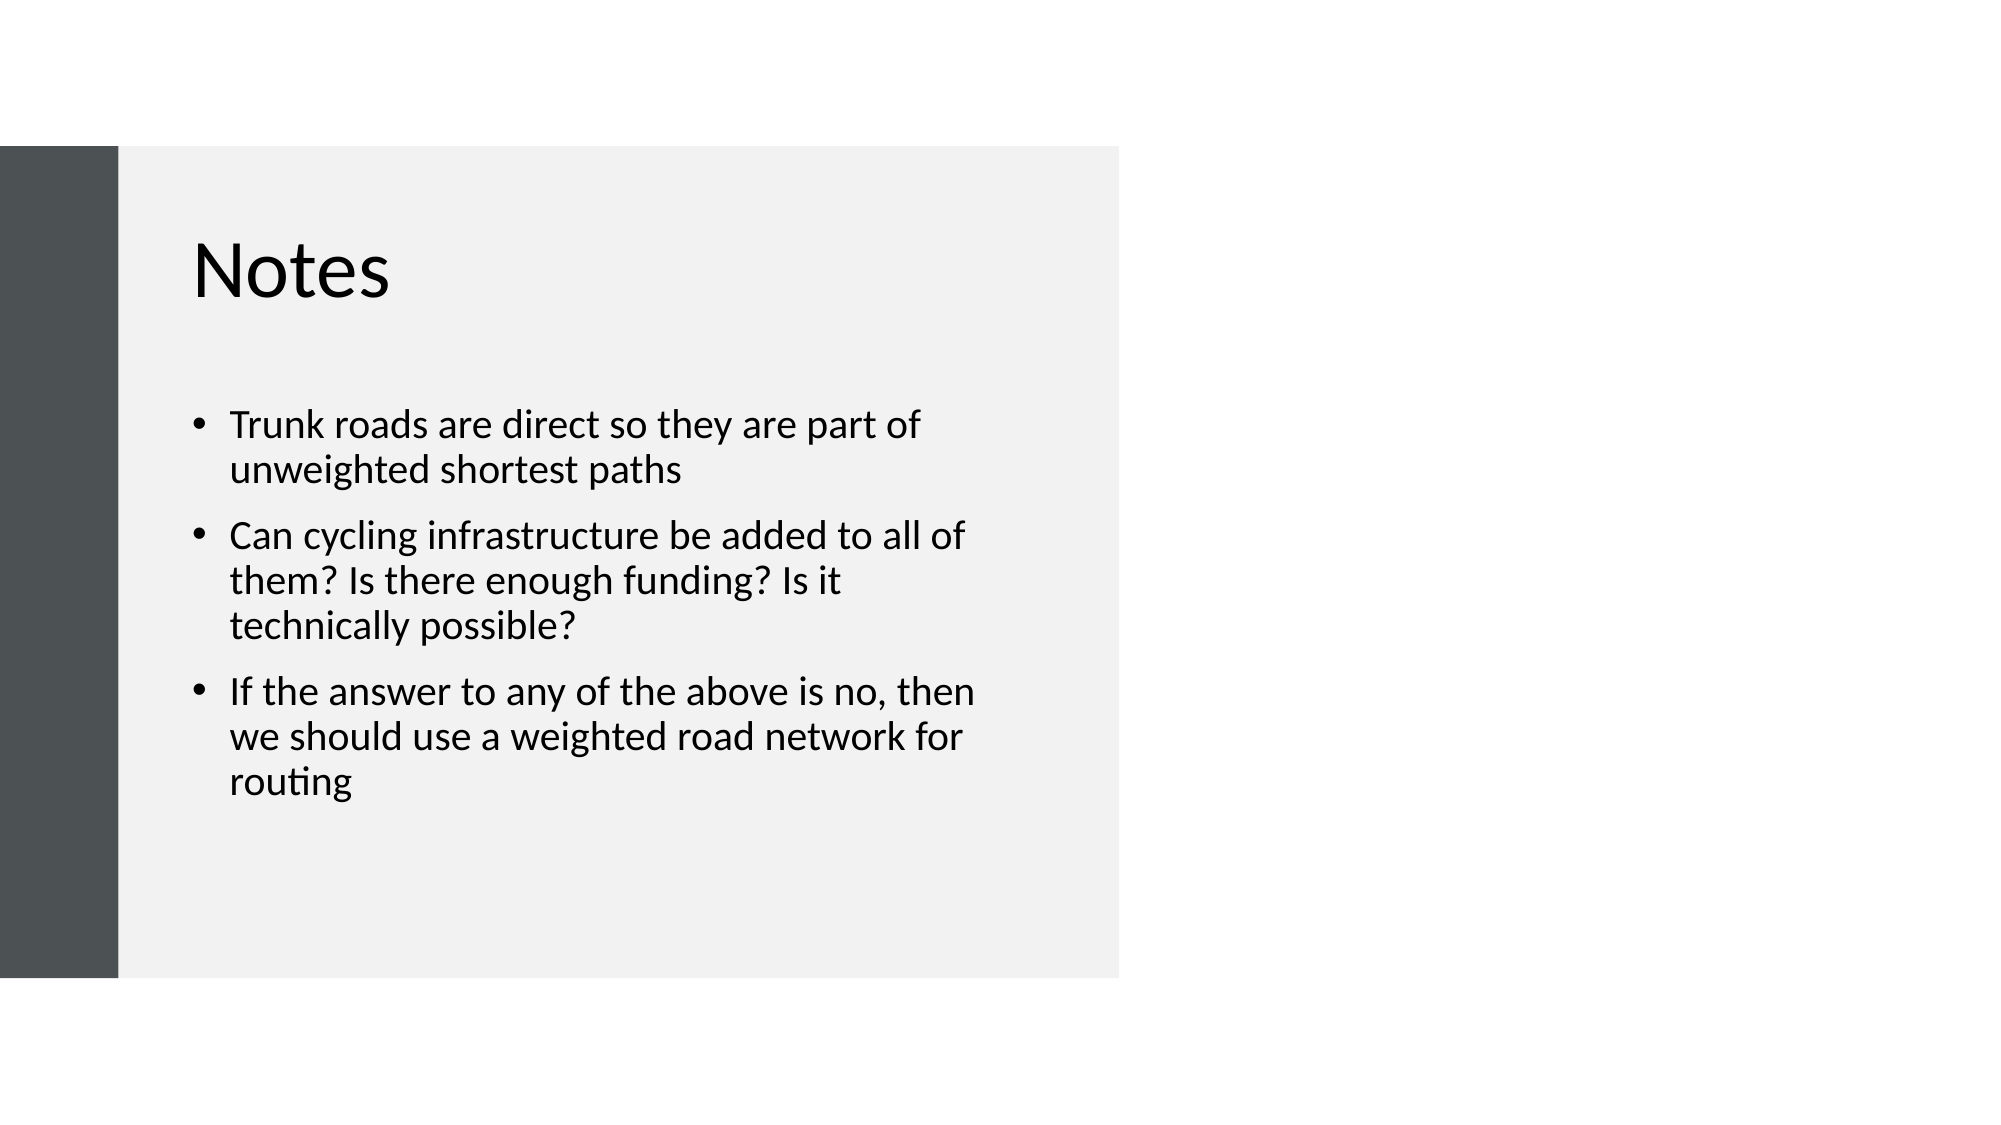

# Notes
Trunk roads are direct so they are part of unweighted shortest paths
Can cycling infrastructure be added to all of them? Is there enough funding? Is it technically possible?
If the answer to any of the above is no, then we should use a weighted road network for routing